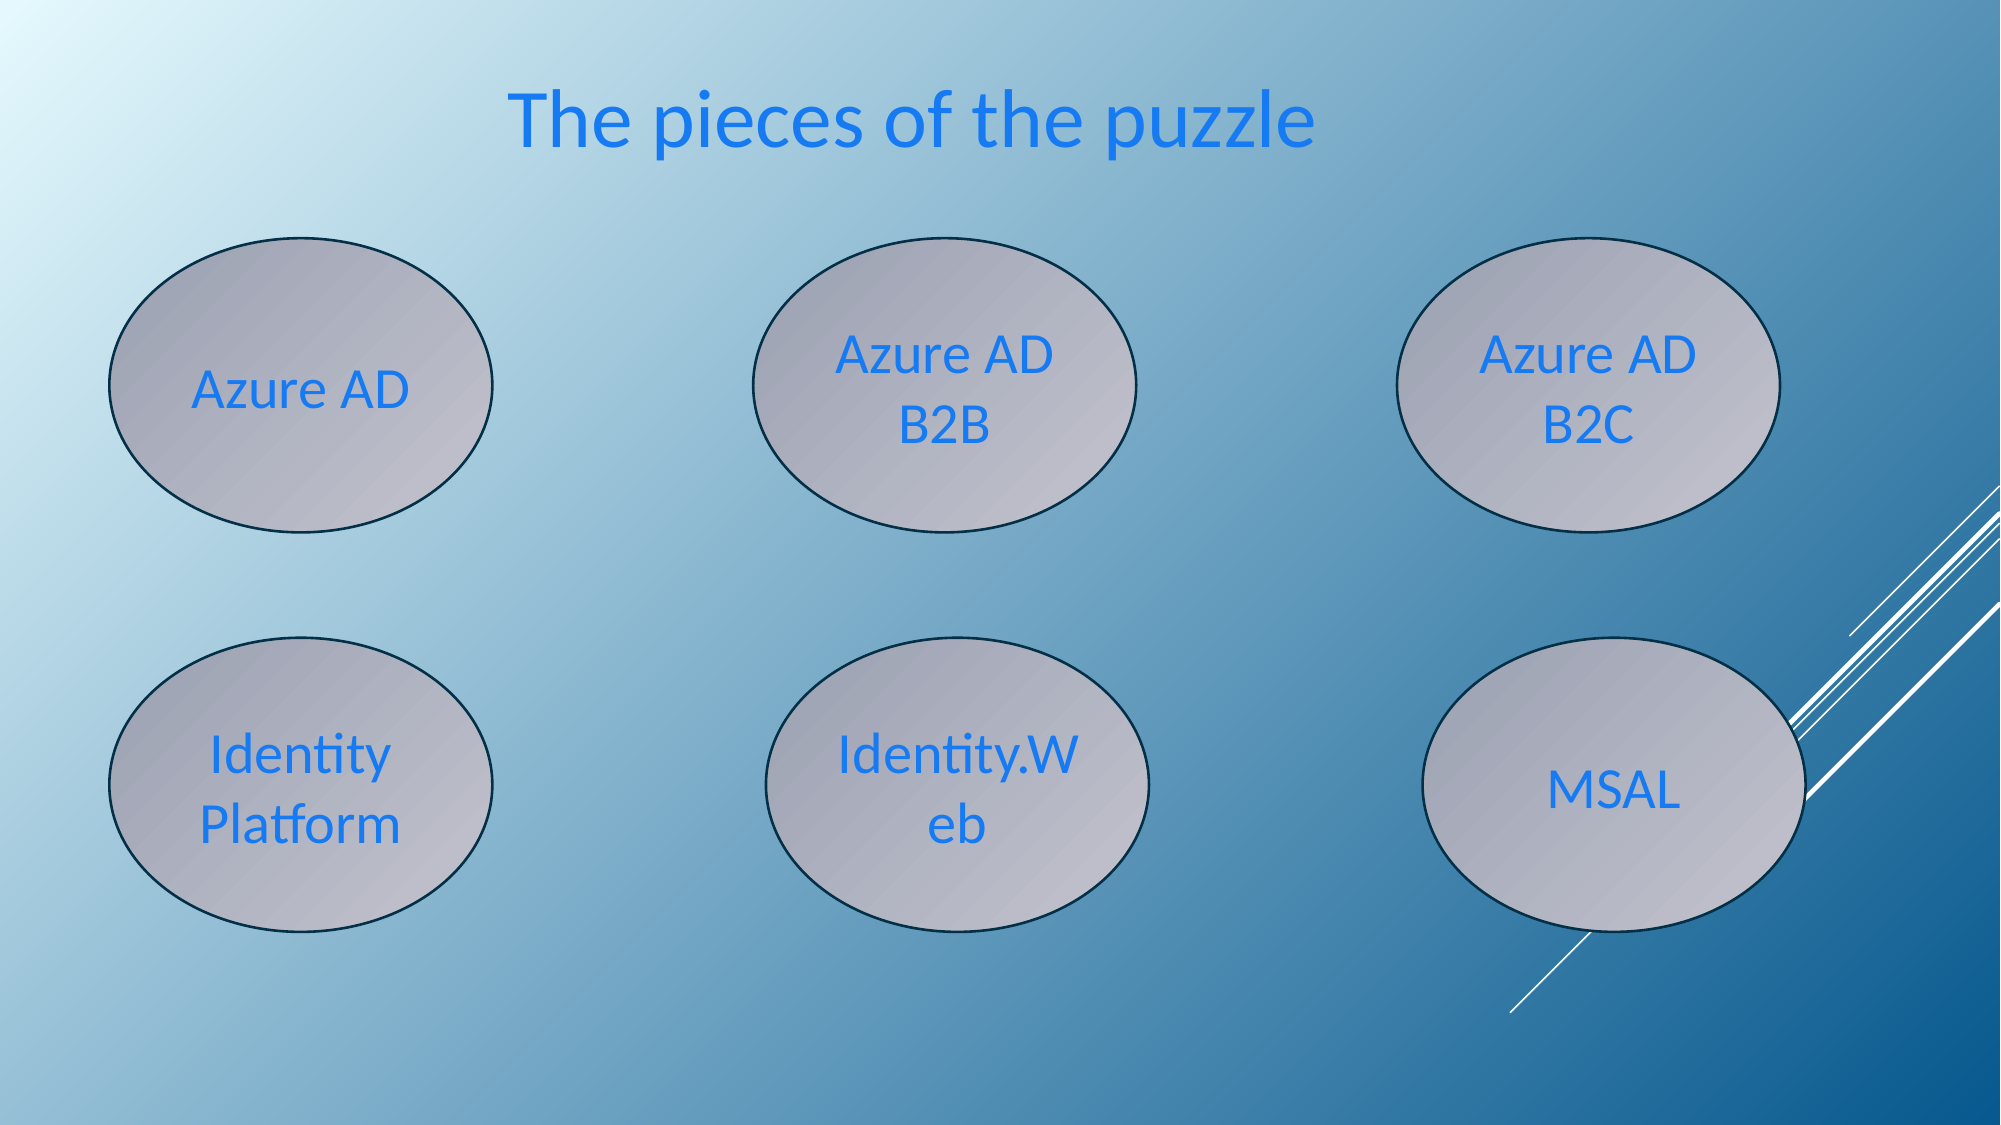

The pieces of the puzzle
Azure AD
Azure AD B2B
Azure AD B2C
Identity Platform
Identity.Web
MSAL